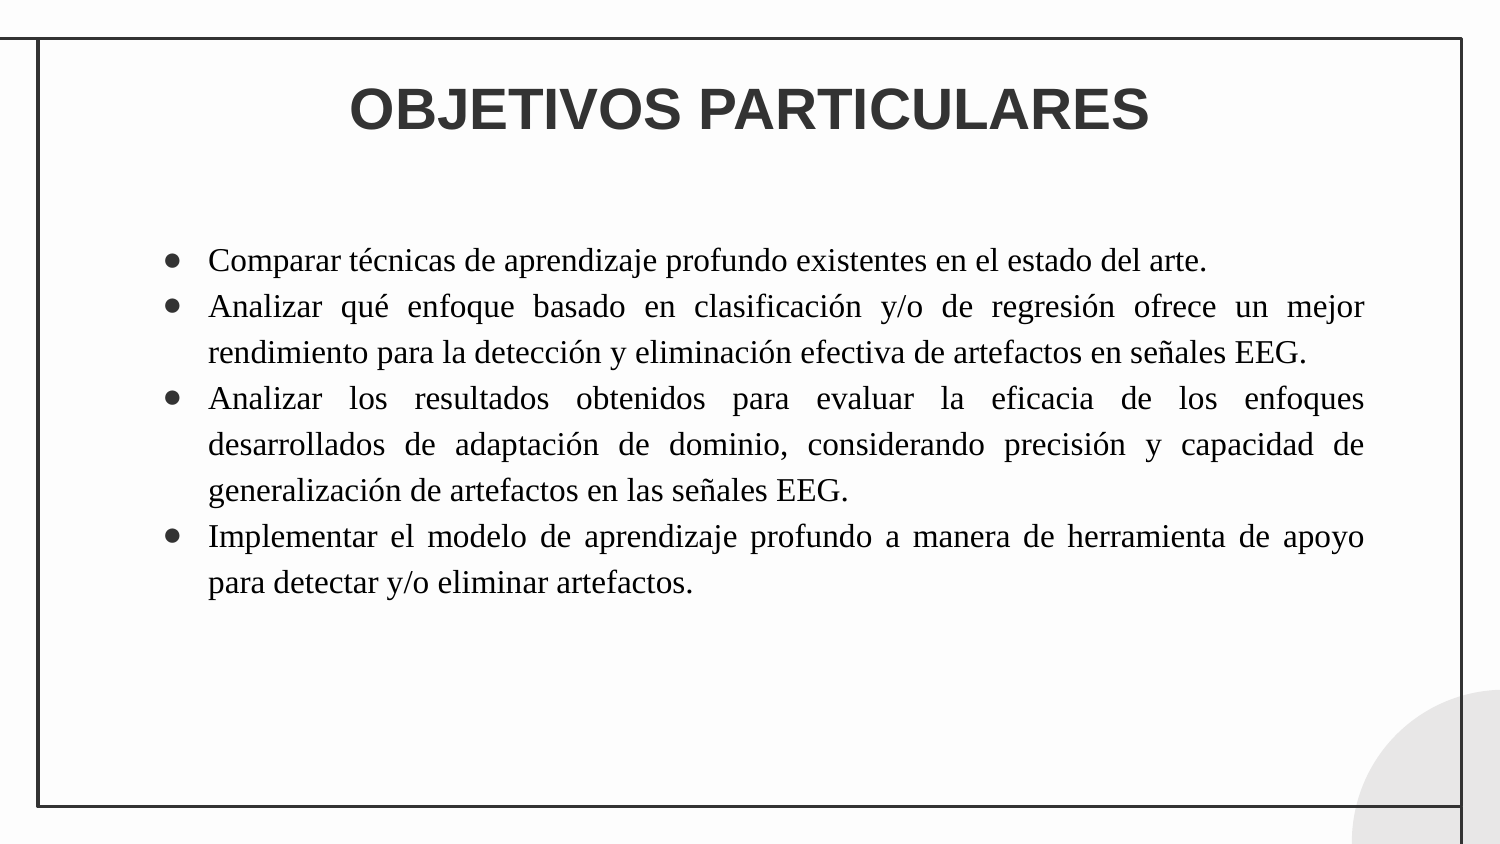

# OBJETIVOS PARTICULARES
Comparar técnicas de aprendizaje profundo existentes en el estado del arte.
Analizar qué enfoque basado en clasificación y/o de regresión ofrece un mejor rendimiento para la detección y eliminación efectiva de artefactos en señales EEG.
Analizar los resultados obtenidos para evaluar la eficacia de los enfoques desarrollados de adaptación de dominio, considerando precisión y capacidad de generalización de artefactos en las señales EEG.
Implementar el modelo de aprendizaje profundo a manera de herramienta de apoyo para detectar y/o eliminar artefactos.